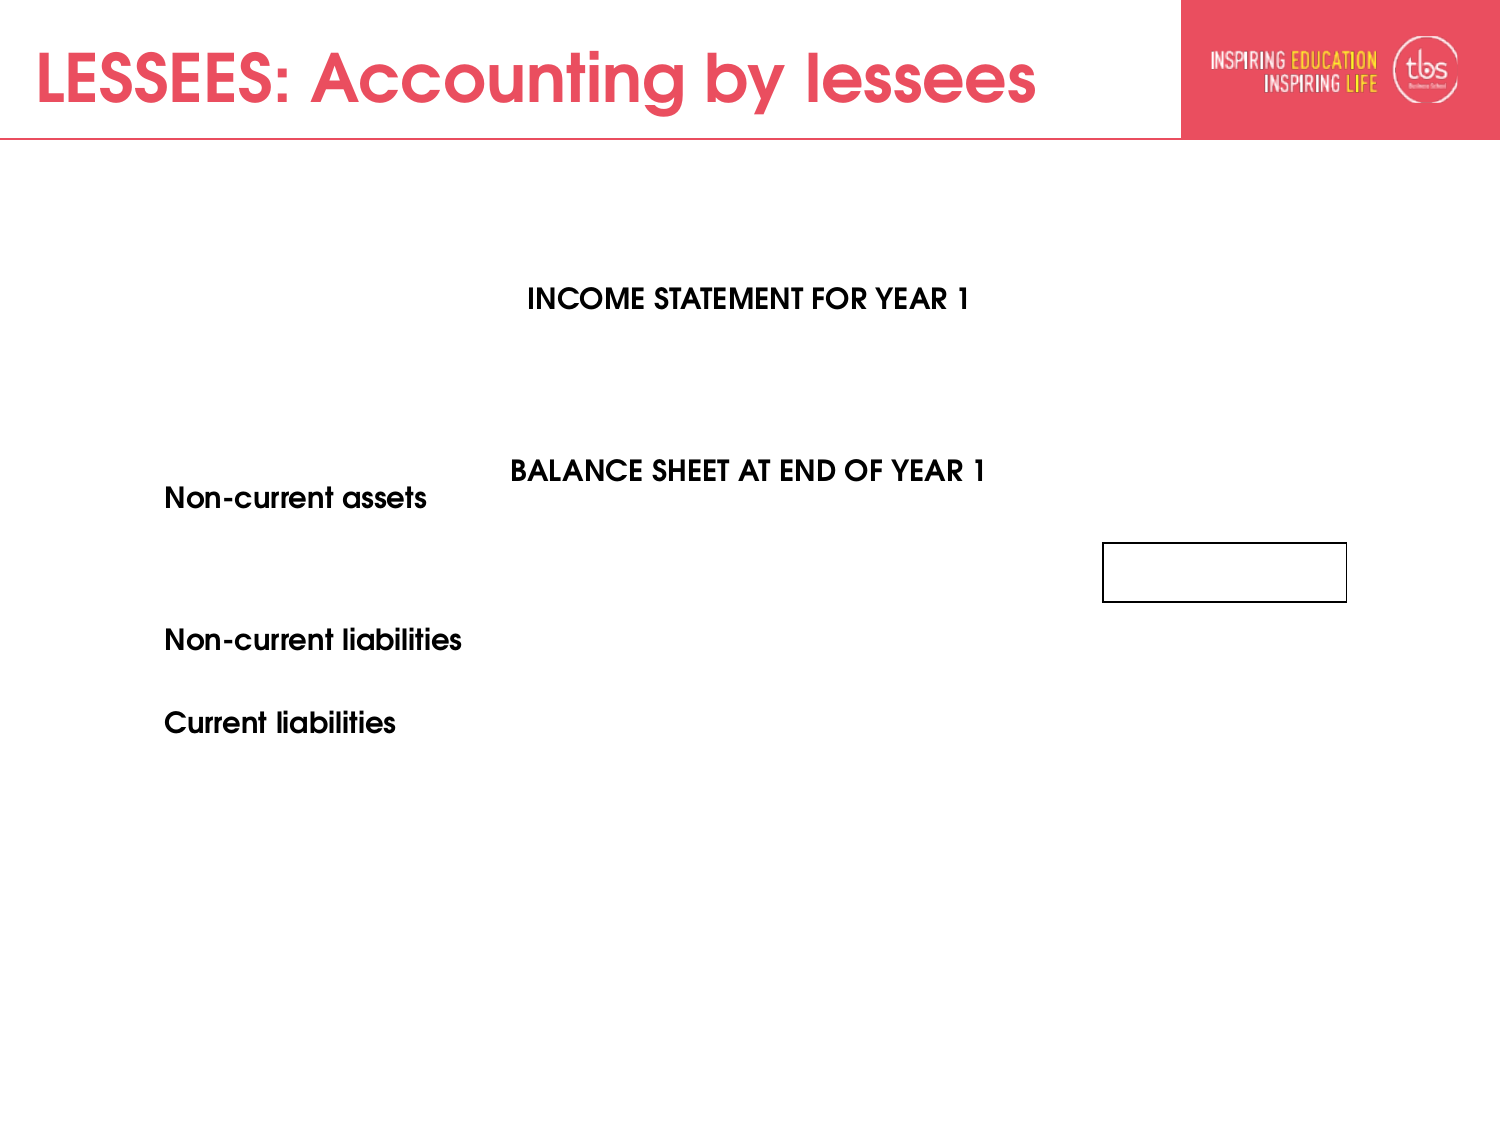

LESSEES: Accounting by lessees
|  |  |  |  |  |
| --- | --- | --- | --- | --- |
| INCOME STATEMENT FOR YEAR 1 |  |  |  |  |
|  |  |  |  |  |
|  |  |  |  |  |
|  |  |  |  |  |
|  |  |  |  |  |
|  |  |  |  |  |
| BALANCE SHEET AT END OF YEAR 1 |  |  |  |  |
| Non-current assets |  |  |  |  |
|  |  |  |  |  |
|  |  |  |  |  |
|  |  |  |  |  |
|  |  |  |  |  |
| Non-current liabilities |  |  |  |  |
|  |  |  |  |  |
|  |  |  |  |  |
| Current liabilities |  |  |  |  |
|  |  |  |  |  |
Example of lessee accounting for a lease:

Extracts from the financial statements of X Ltd at the end of the first year (time t=1):